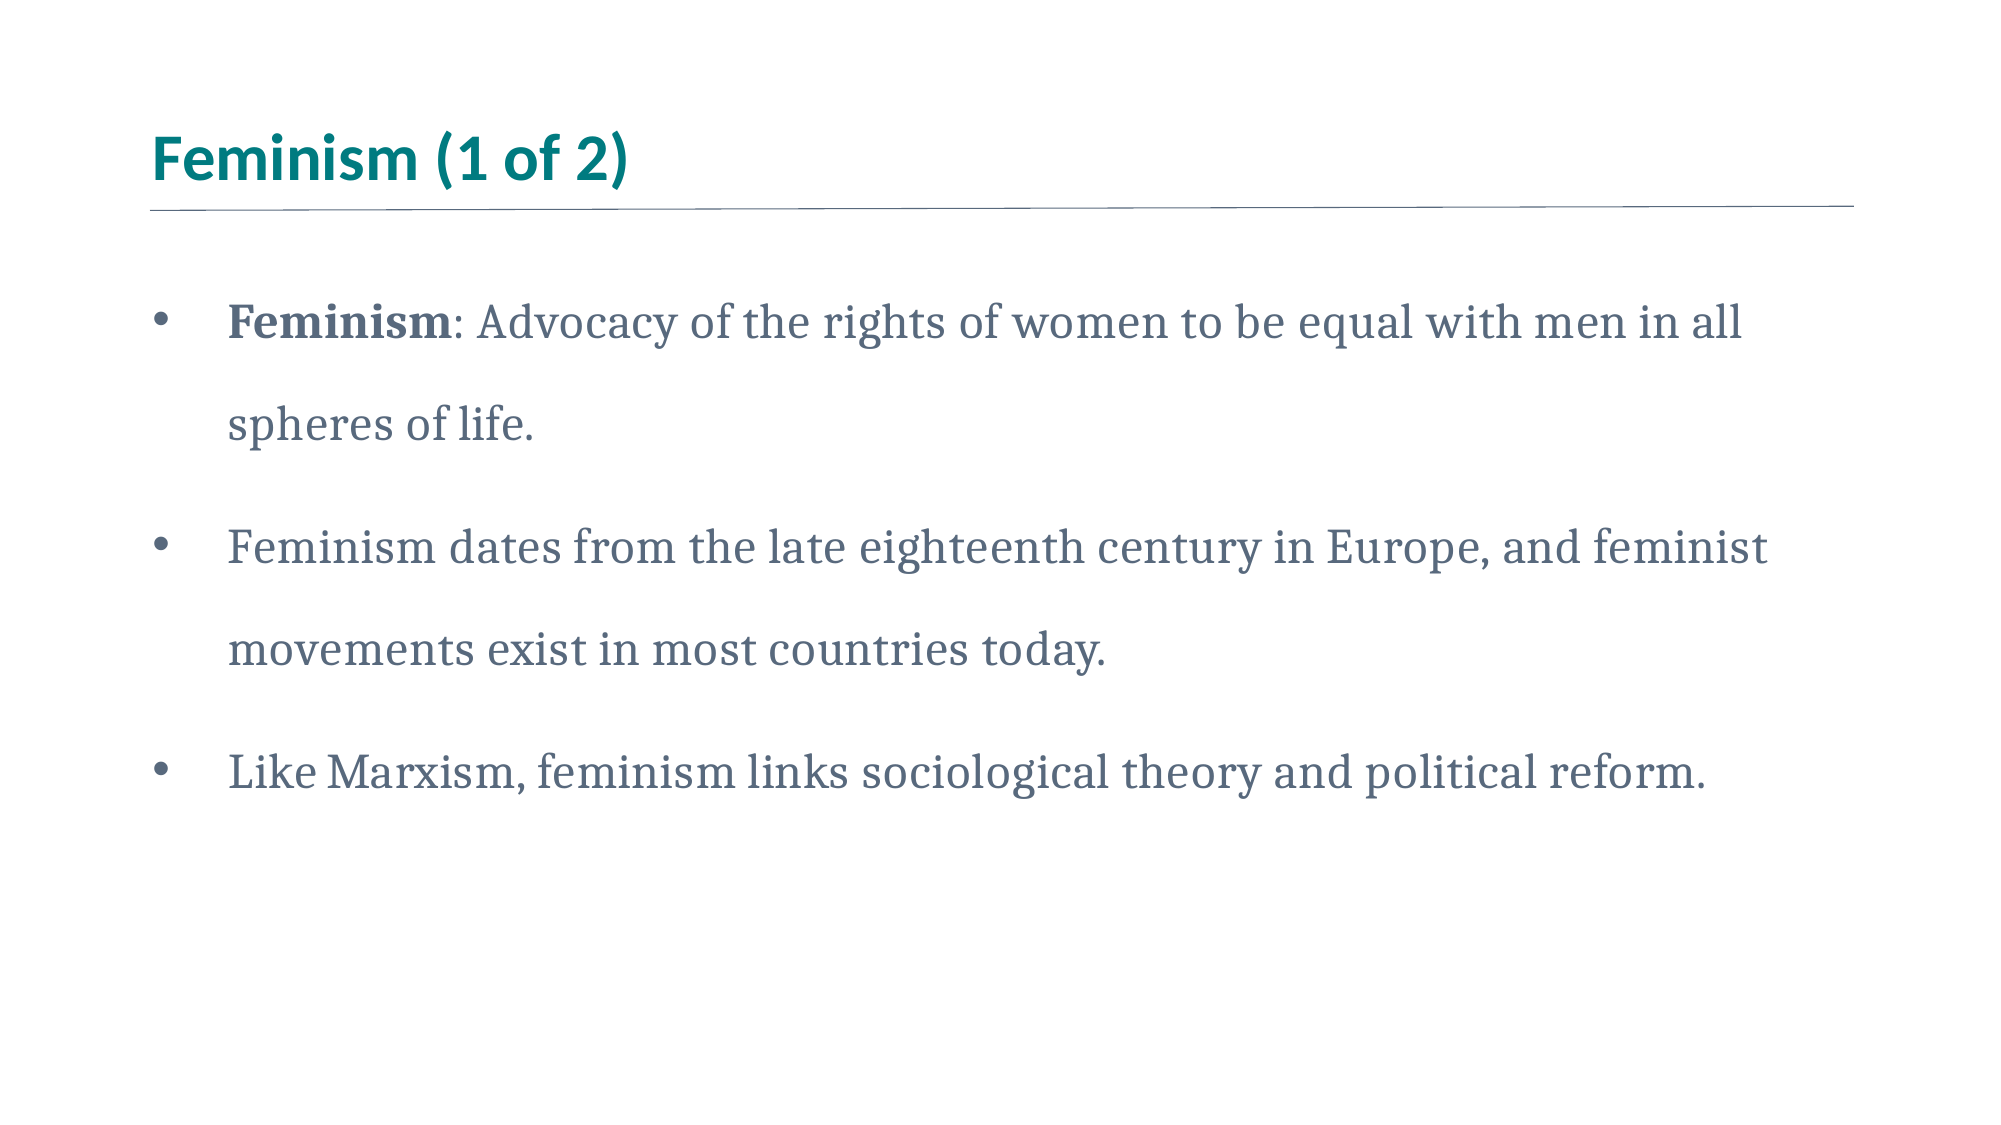

# Feminism (1 of 2)
Feminism: Advocacy of the rights of women to be equal with men in all spheres of life.
Feminism dates from the late eighteenth century in Europe, and feminist movements exist in most countries today.
Like Marxism, feminism links sociological theory and political reform.